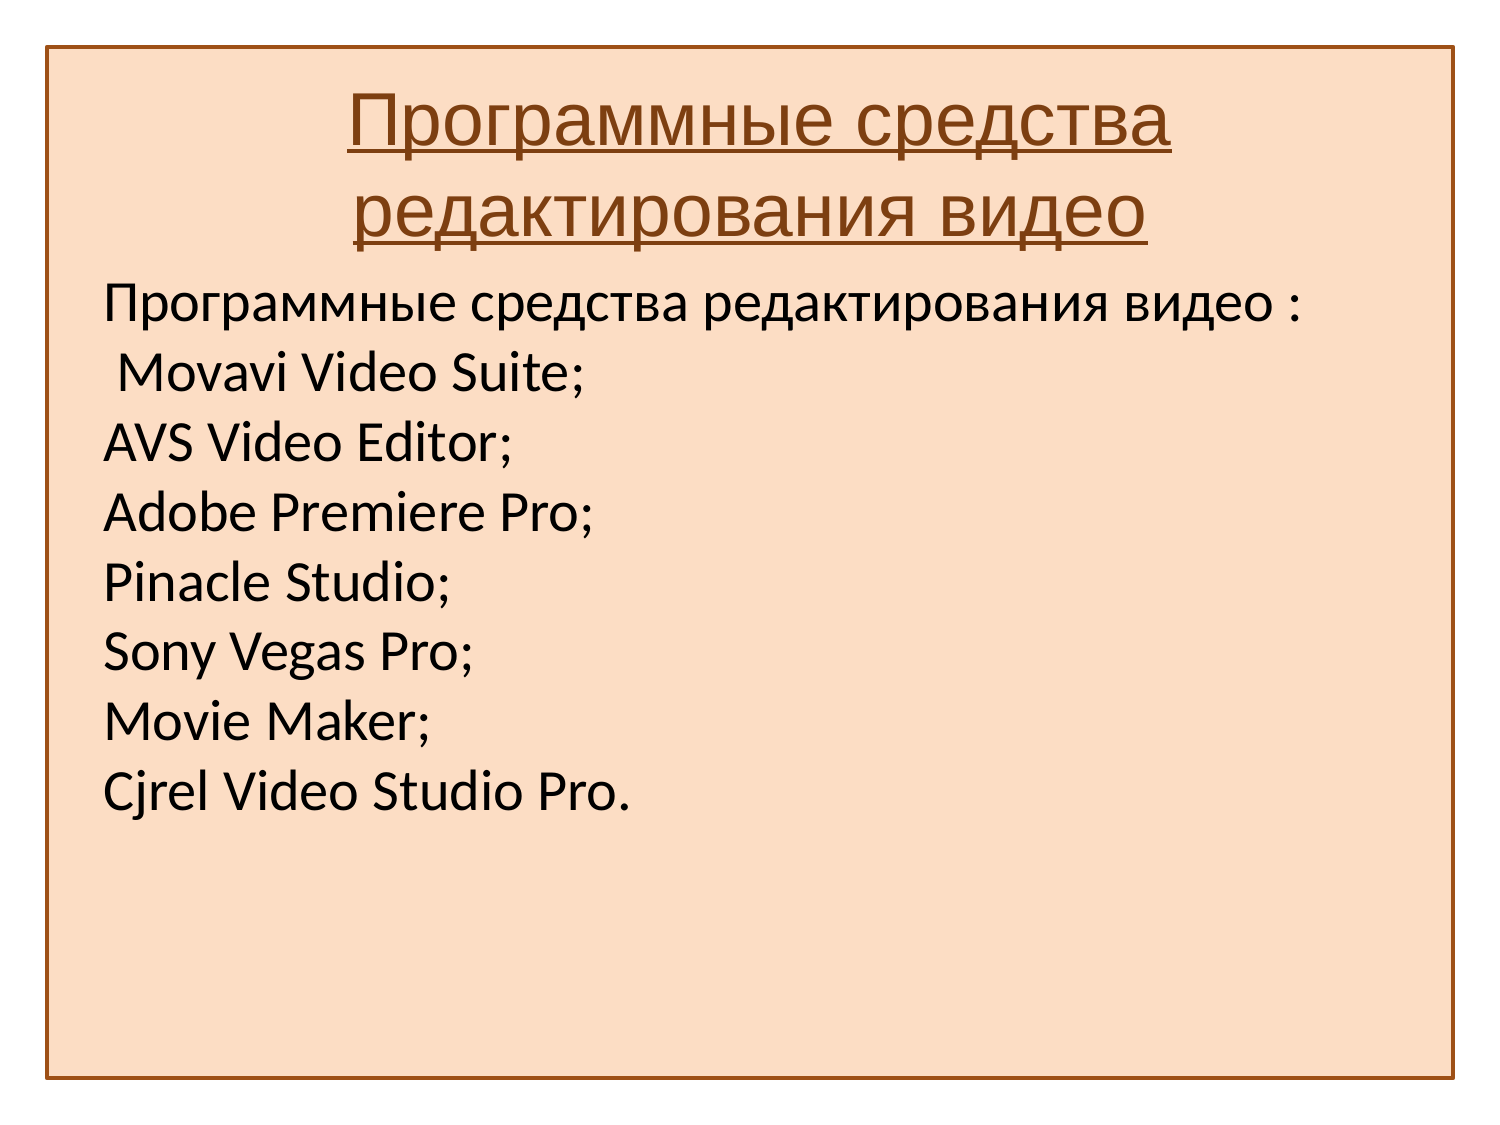

Программные средства редактирования видео
Программные средства редактирования видео :
 Movavi Video Suite;
AVS Video Editor;
Adobe Premiere Pro;
Pinacle Studio;
Sony Vegas Pro;
Movie Maker;
Cjrel Video Studio Pro.